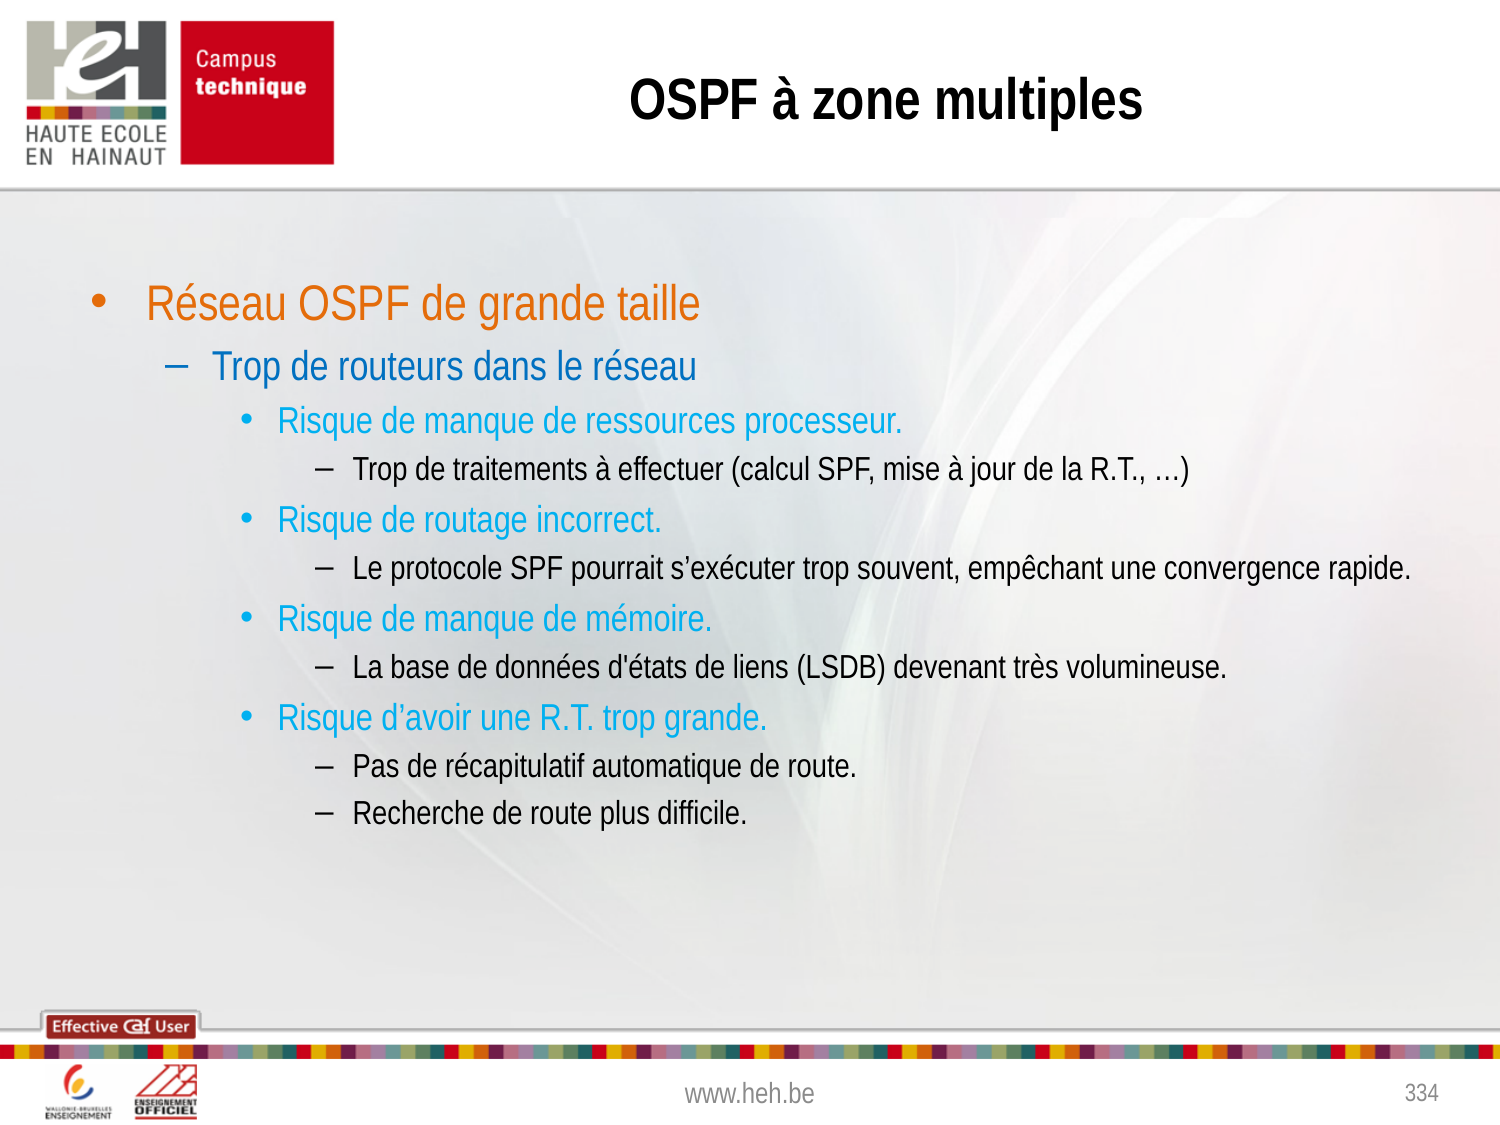

# OSPF à zone multiples
Réseau OSPF de grande taille
Trop de routeurs dans le réseau
Risque de manque de ressources processeur.
Trop de traitements à effectuer (calcul SPF, mise à jour de la R.T., …)
Risque de routage incorrect.
Le protocole SPF pourrait s’exécuter trop souvent, empêchant une convergence rapide.
Risque de manque de mémoire.
La base de données d'états de liens (LSDB) devenant très volumineuse.
Risque d’avoir une R.T. trop grande.
Pas de récapitulatif automatique de route.
Recherche de route plus difficile.

www.heh.be
334